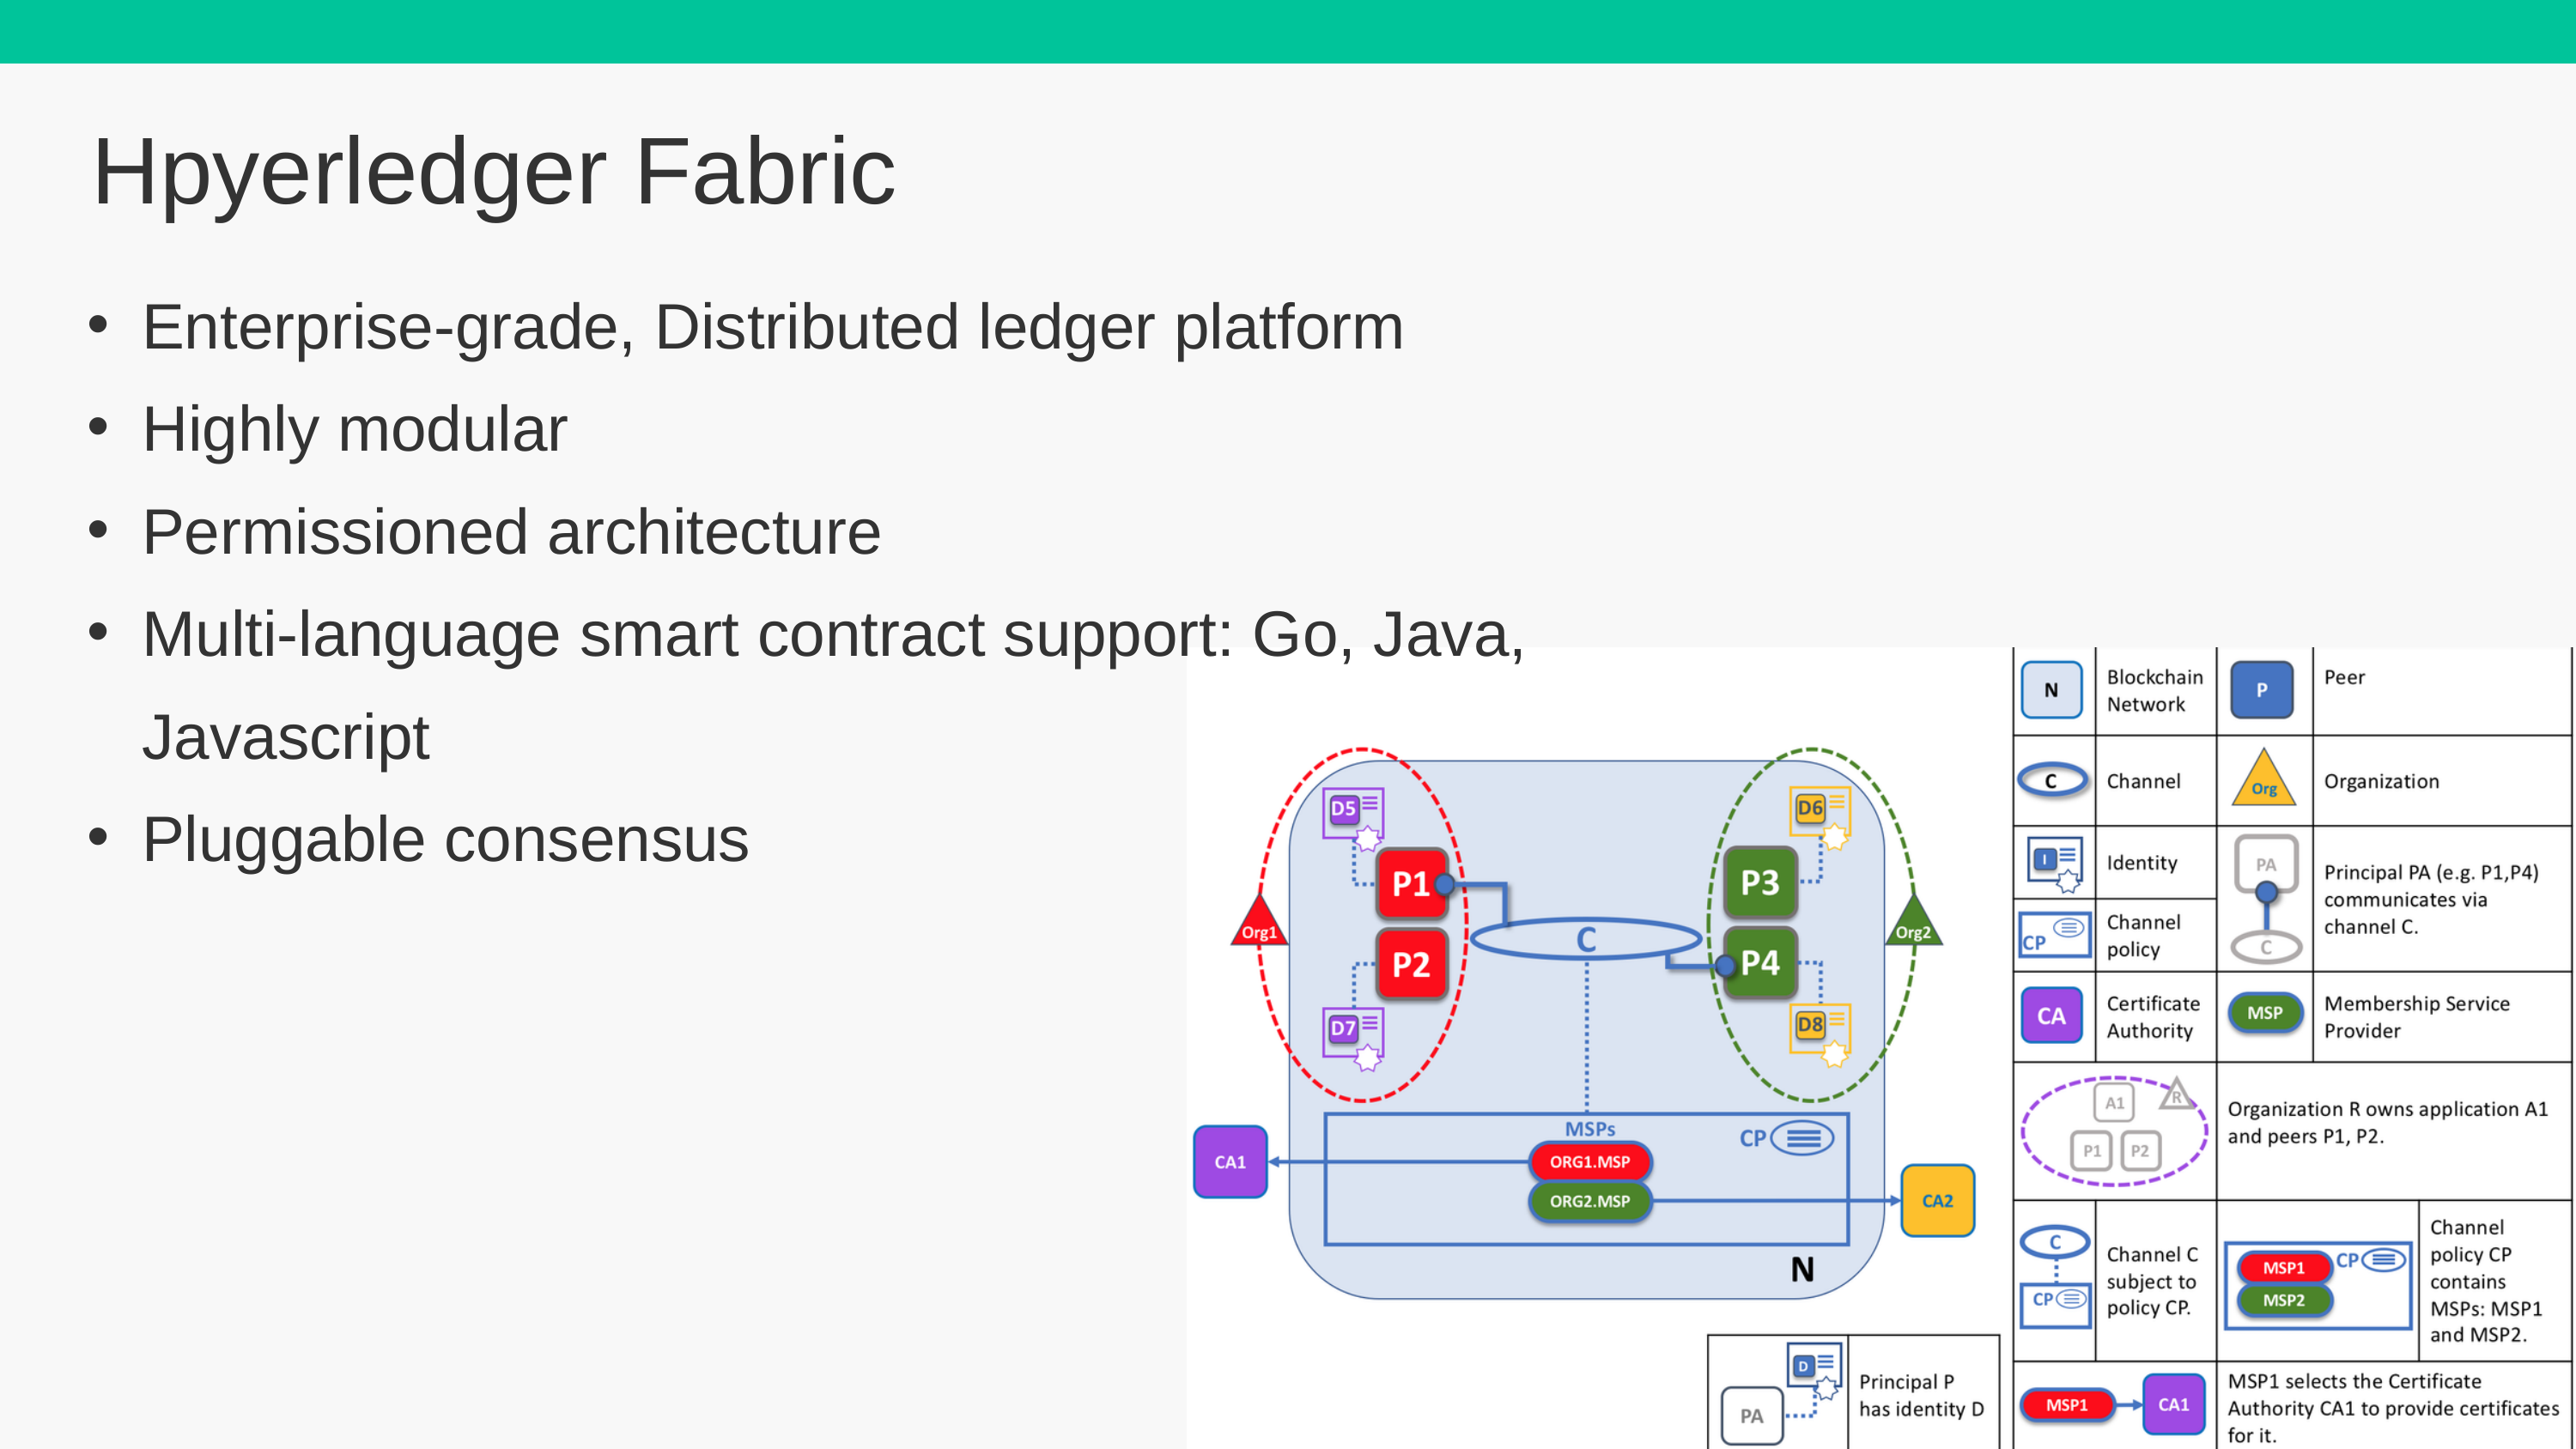

Hpyerledger Fabric
Enterprise-grade, Distributed ledger platform
Highly modular
Permissioned architecture
Multi-language smart contract support: Go, Java, Javascript
Pluggable consensus